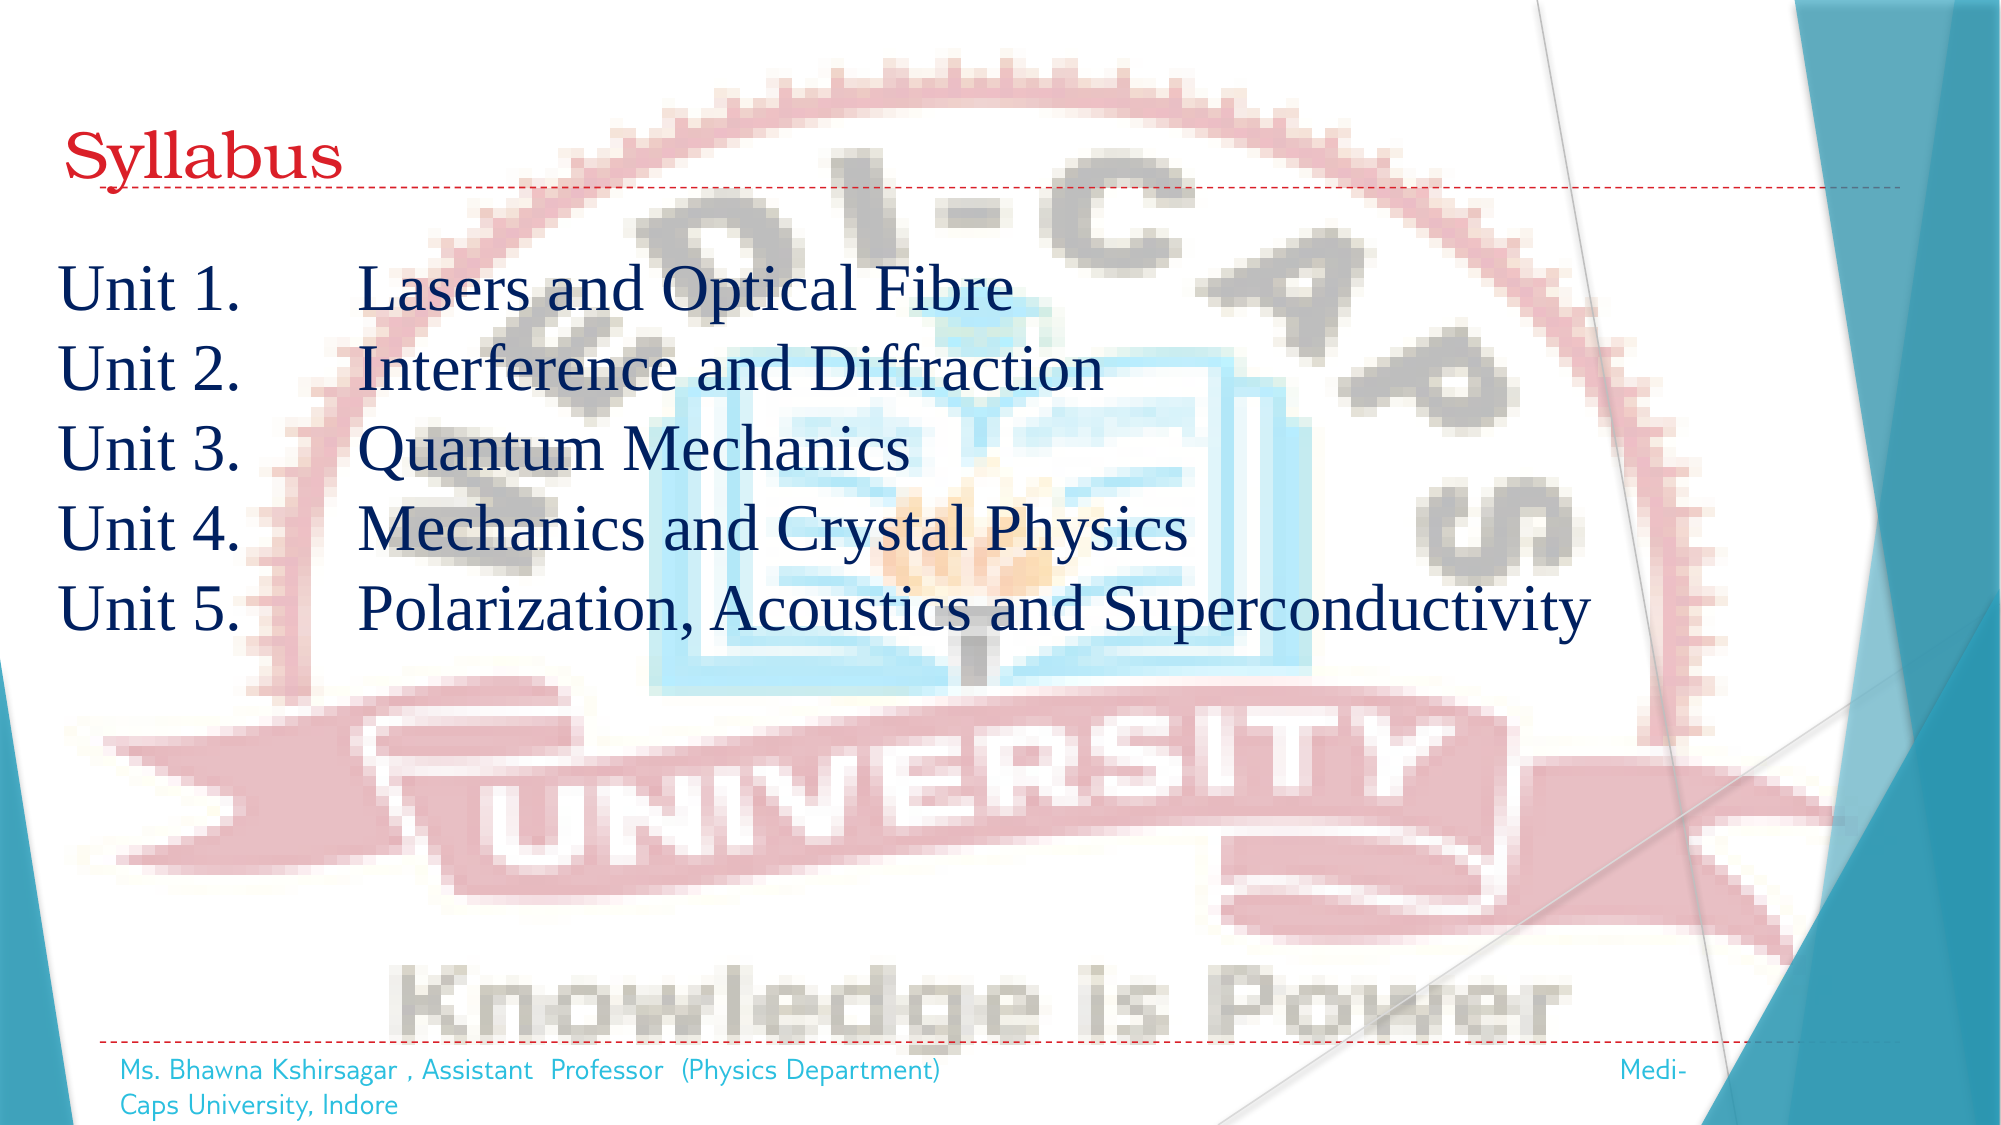

# Syllabus
Unit 1.	Lasers and Optical Fibre
Unit 2.	Interference and Diffraction
Unit 3.	Quantum Mechanics
Unit 4.	Mechanics and Crystal Physics
Unit 5.	Polarization, Acoustics and Superconductivity

Ms. Bhawna Kshirsagar , Assistant  Professor  (Physics Department)       					Medi-Caps University, Indore